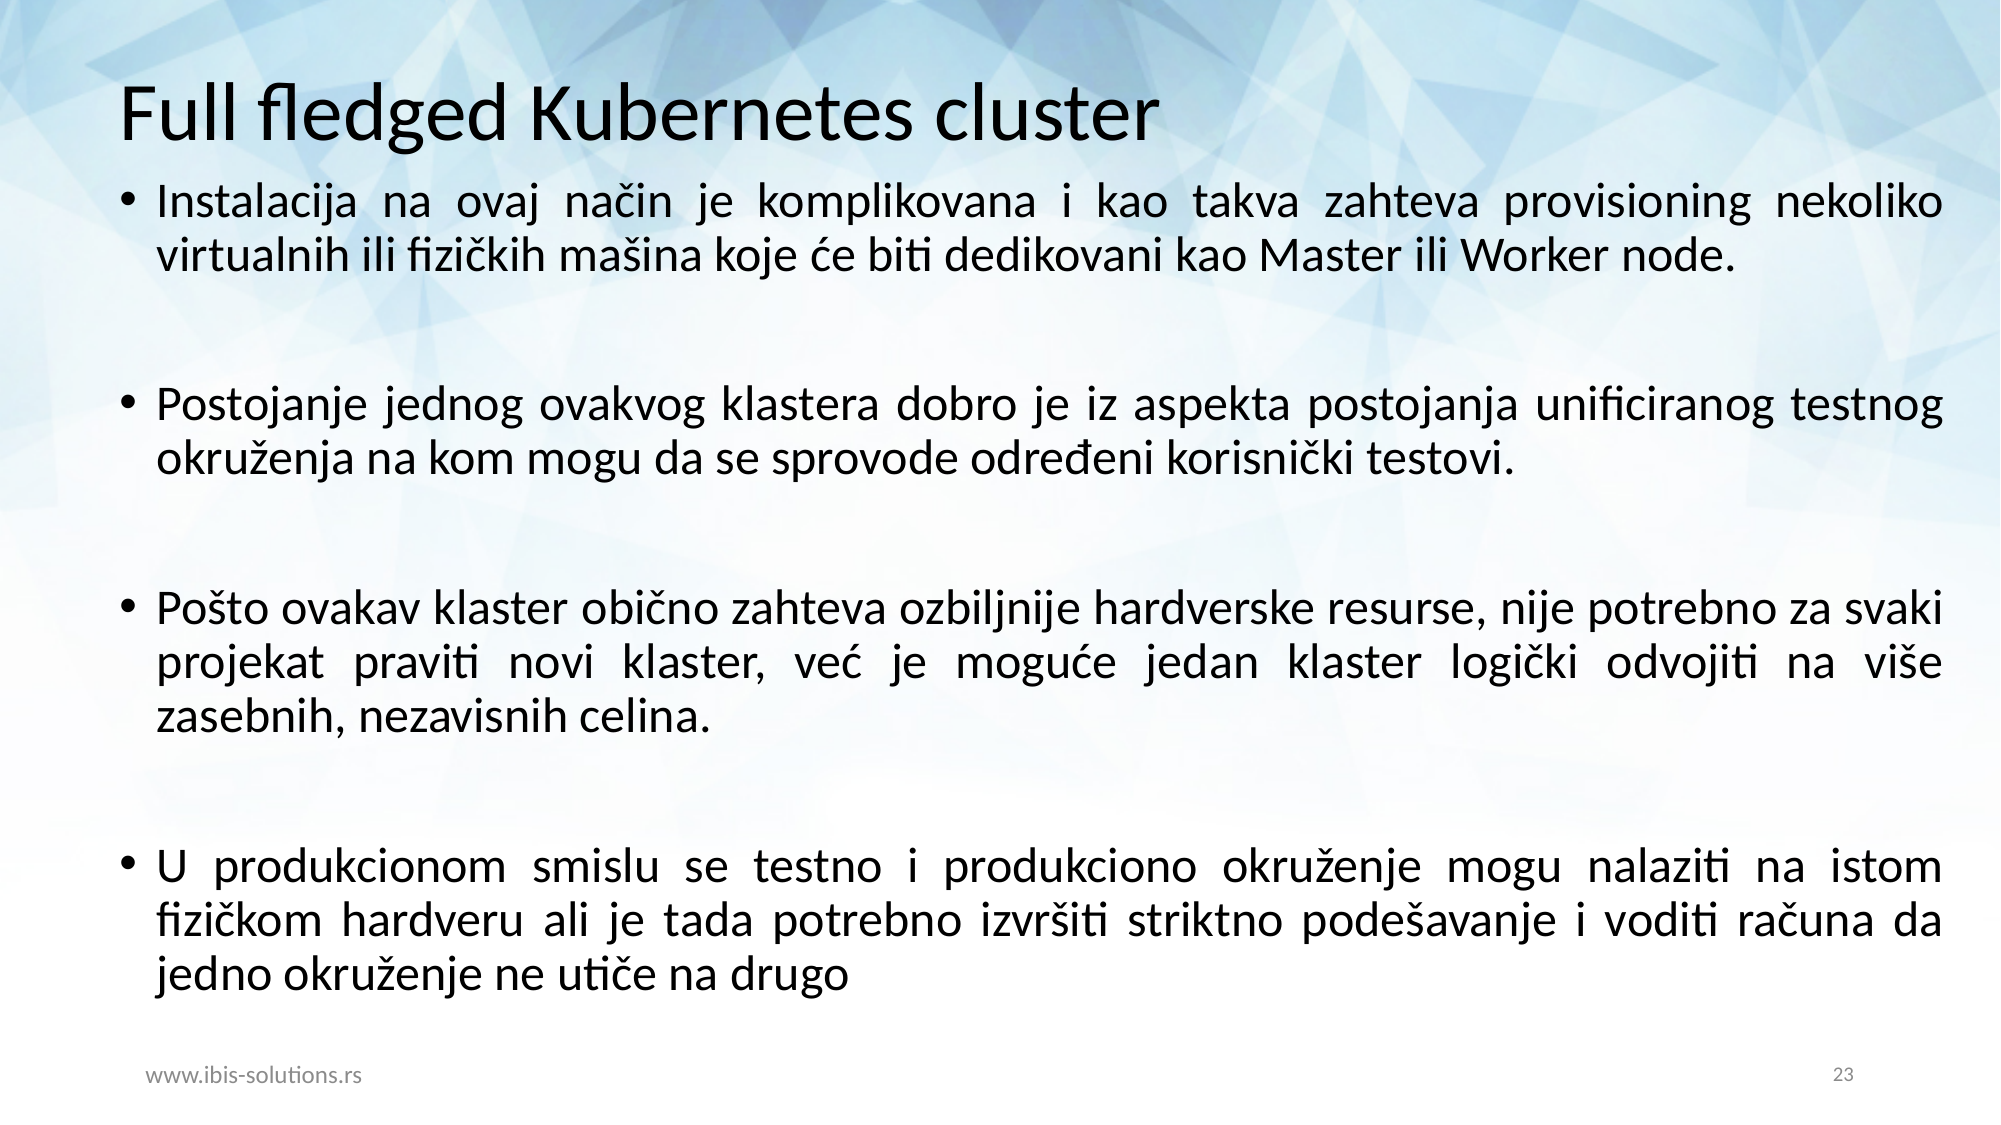

Full fledged Kubernetes cluster

Instalacija na ovaj način je komplikovana i kao takva zahteva provisioning nekoliko virtualnih ili fizičkih mašina koje će biti dedikovani kao Master ili Worker node.

Postojanje jednog ovakvog klastera dobro je iz aspekta postojanja unificiranog testnog okruženja na kom mogu da se sprovode određeni korisnički testovi.

Pošto ovakav klaster obično zahteva ozbiljnije hardverske resurse, nije potrebno za svaki projekat praviti novi klaster, već je moguće jedan klaster logički odvojiti na više zasebnih, nezavisnih celina.

U produkcionom smislu se testno i produkciono okruženje mogu nalaziti na istom fizičkom hardveru ali je tada potrebno izvršiti striktno podešavanje i voditi računa da jedno okruženje ne utiče na drugo

www.ibis-solutions.rs
23
23